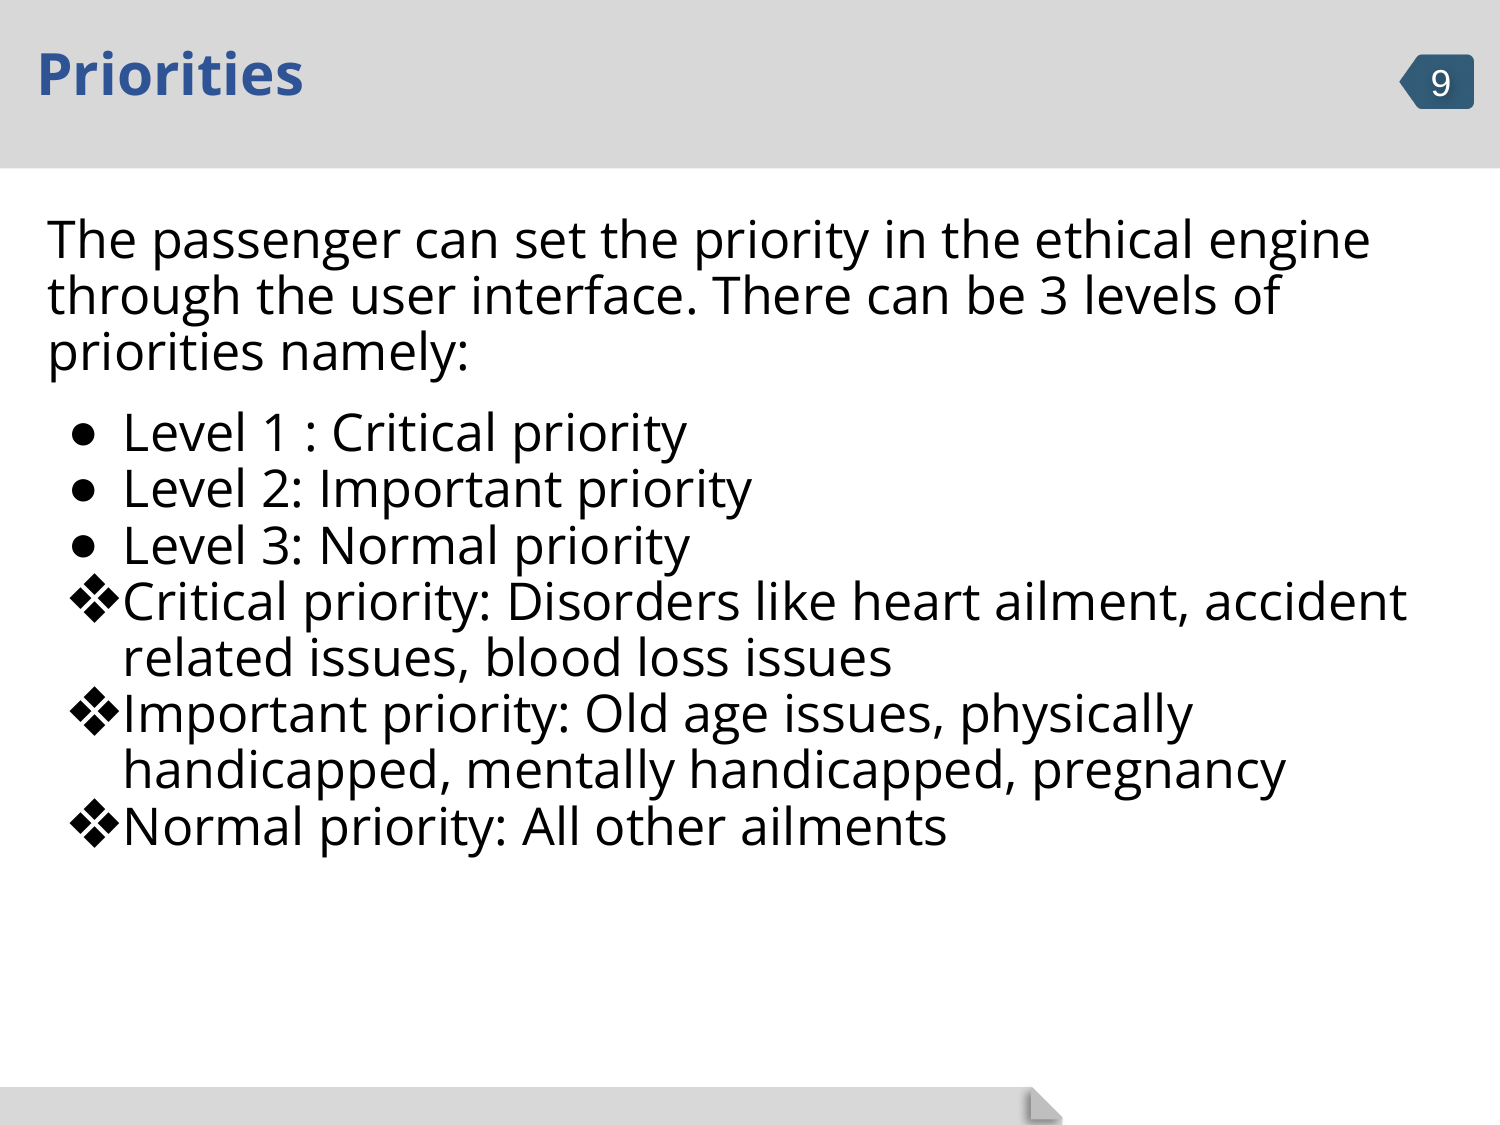

# Priorities
The passenger can set the priority in the ethical engine through the user interface. There can be 3 levels of priorities namely:
Level 1 : Critical priority
Level 2: Important priority
Level 3: Normal priority
Critical priority: Disorders like heart ailment, accident related issues, blood loss issues
Important priority: Old age issues, physically handicapped, mentally handicapped, pregnancy
Normal priority: All other ailments